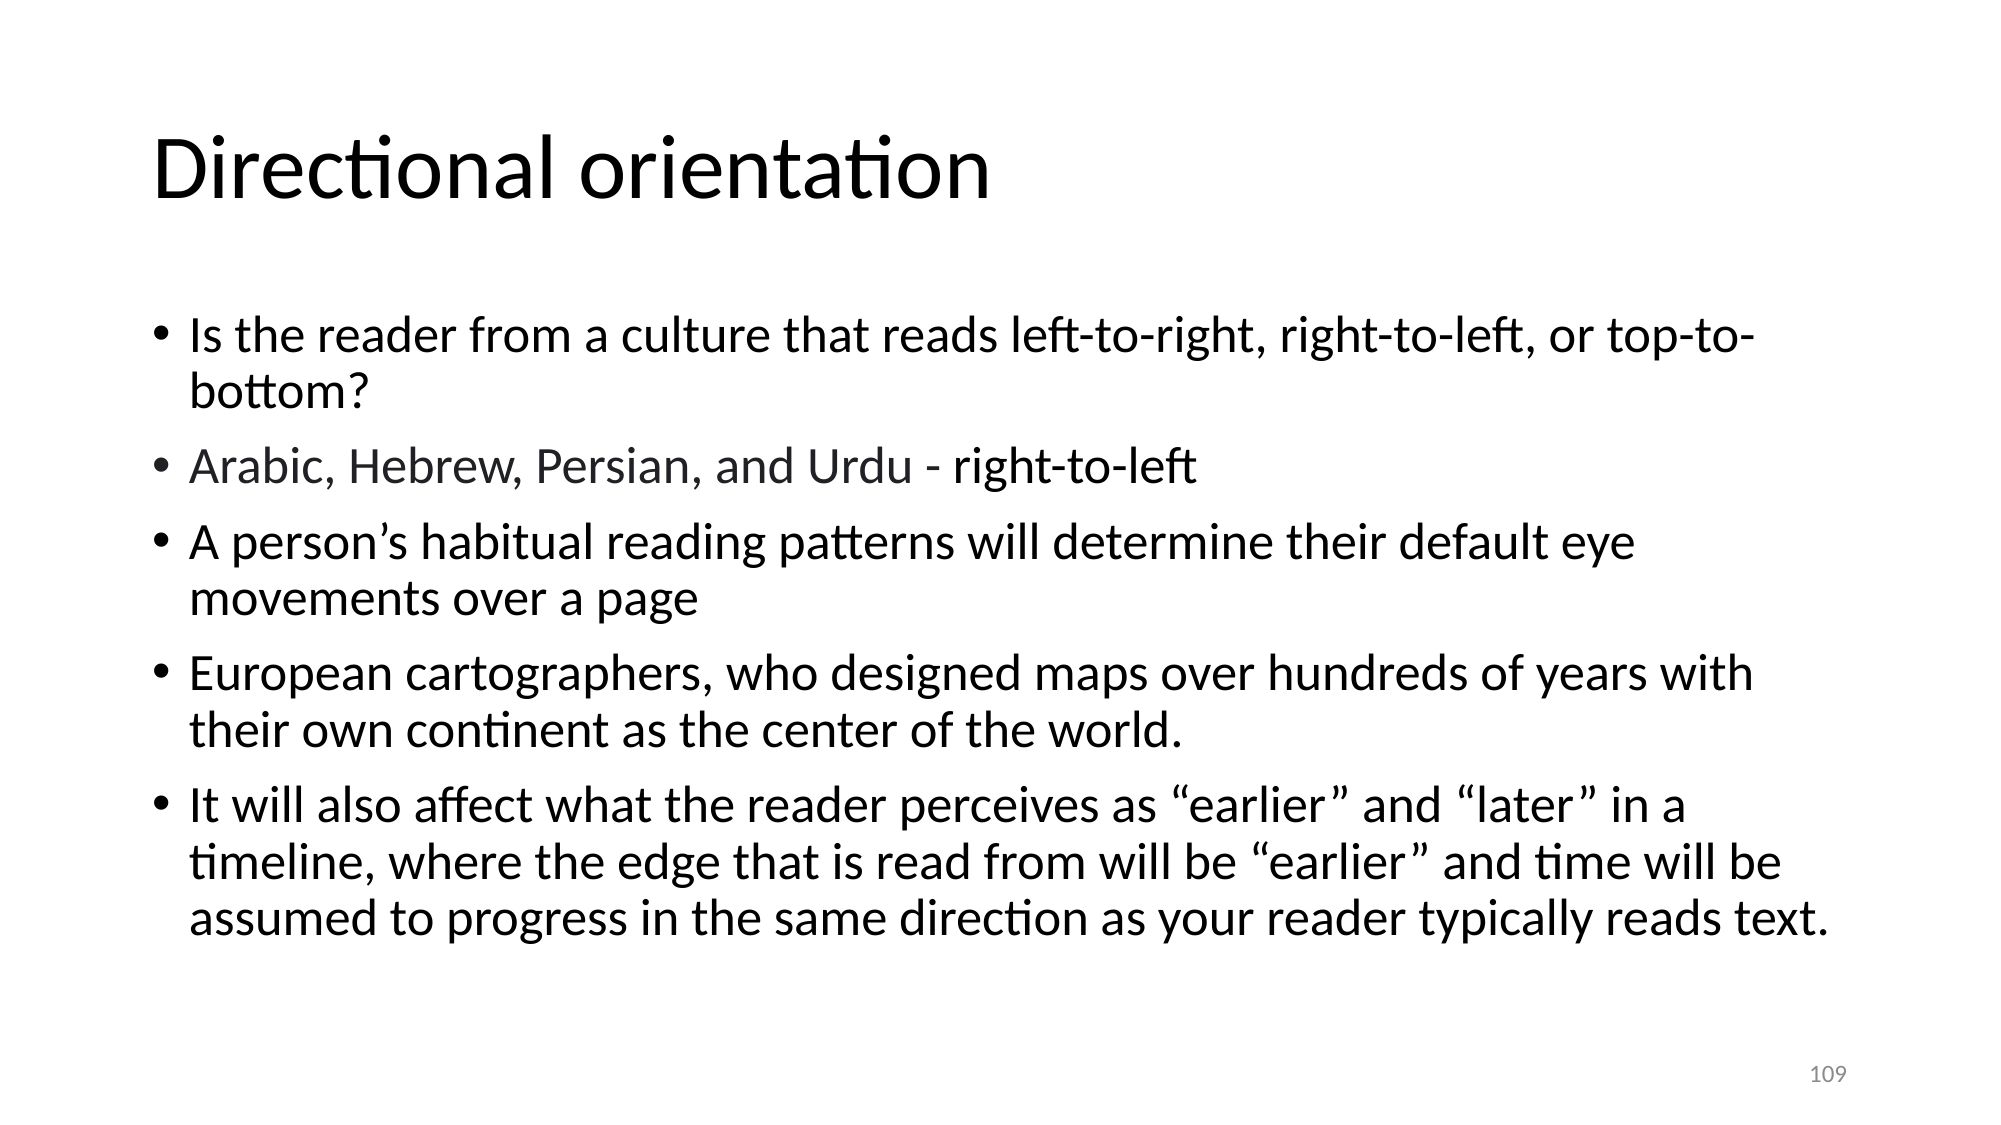

# Directional orientation
Is the reader from a culture that reads left-to-right, right-to-left, or top-to-bottom?
Arabic, Hebrew, Persian, and Urdu - right-to-left
A person’s habitual reading patterns will determine their default eye movements over a page
European cartographers, who designed maps over hundreds of years with their own continent as the center of the world.
It will also affect what the reader perceives as “earlier” and “later” in a timeline, where the edge that is read from will be “earlier” and time will be assumed to progress in the same direction as your reader typically reads text.
109